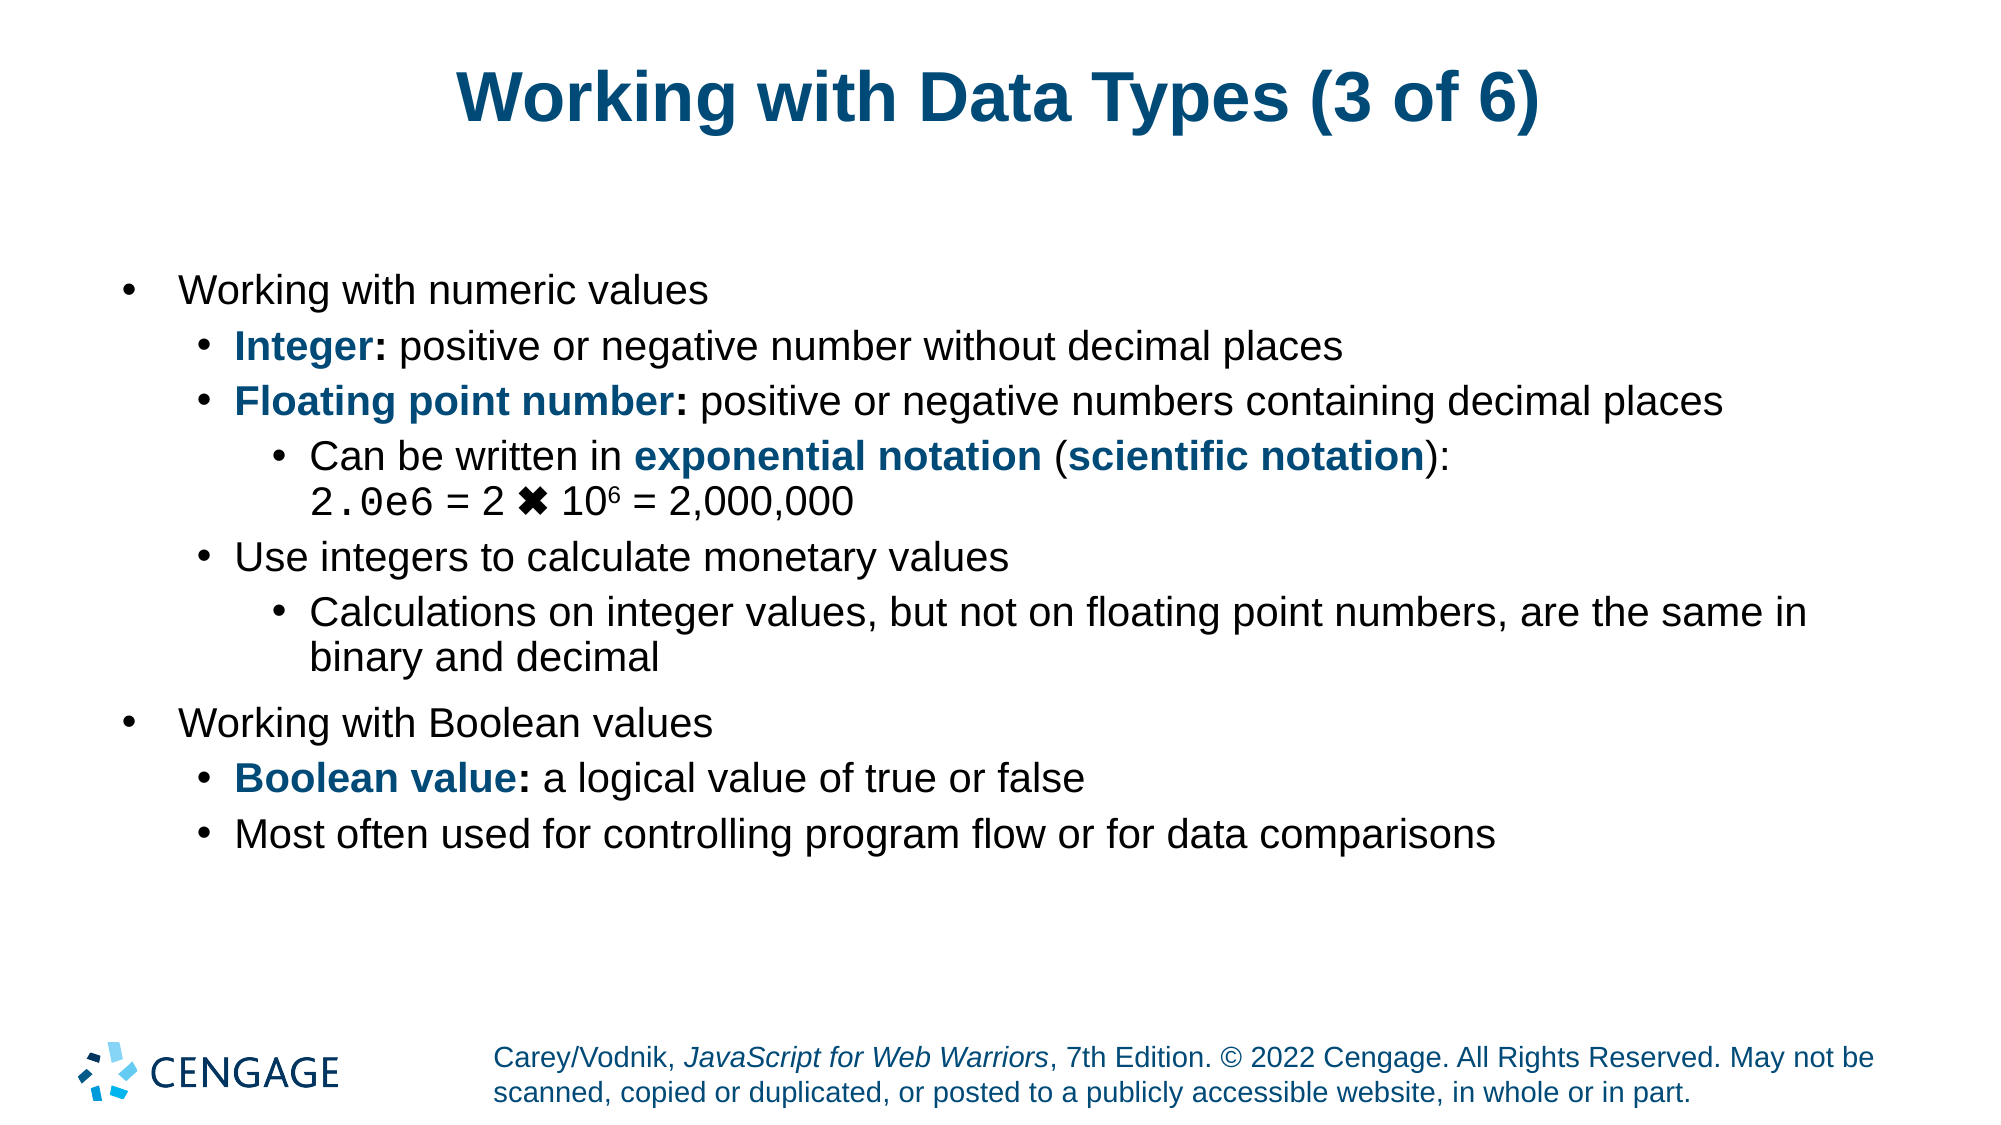

# Working with Data Types (3 of 6)
Working with numeric values
Integer: positive or negative number without decimal places
Floating point number: positive or negative numbers containing decimal places
Can be written in exponential notation (scientific notation):
2.0e6 = 2 ✖️ 106 = 2,000,000
Use integers to calculate monetary values
Calculations on integer values, but not on floating point numbers, are the same in binary and decimal
Working with Boolean values
Boolean value: a logical value of true or false
Most often used for controlling program flow or for data comparisons